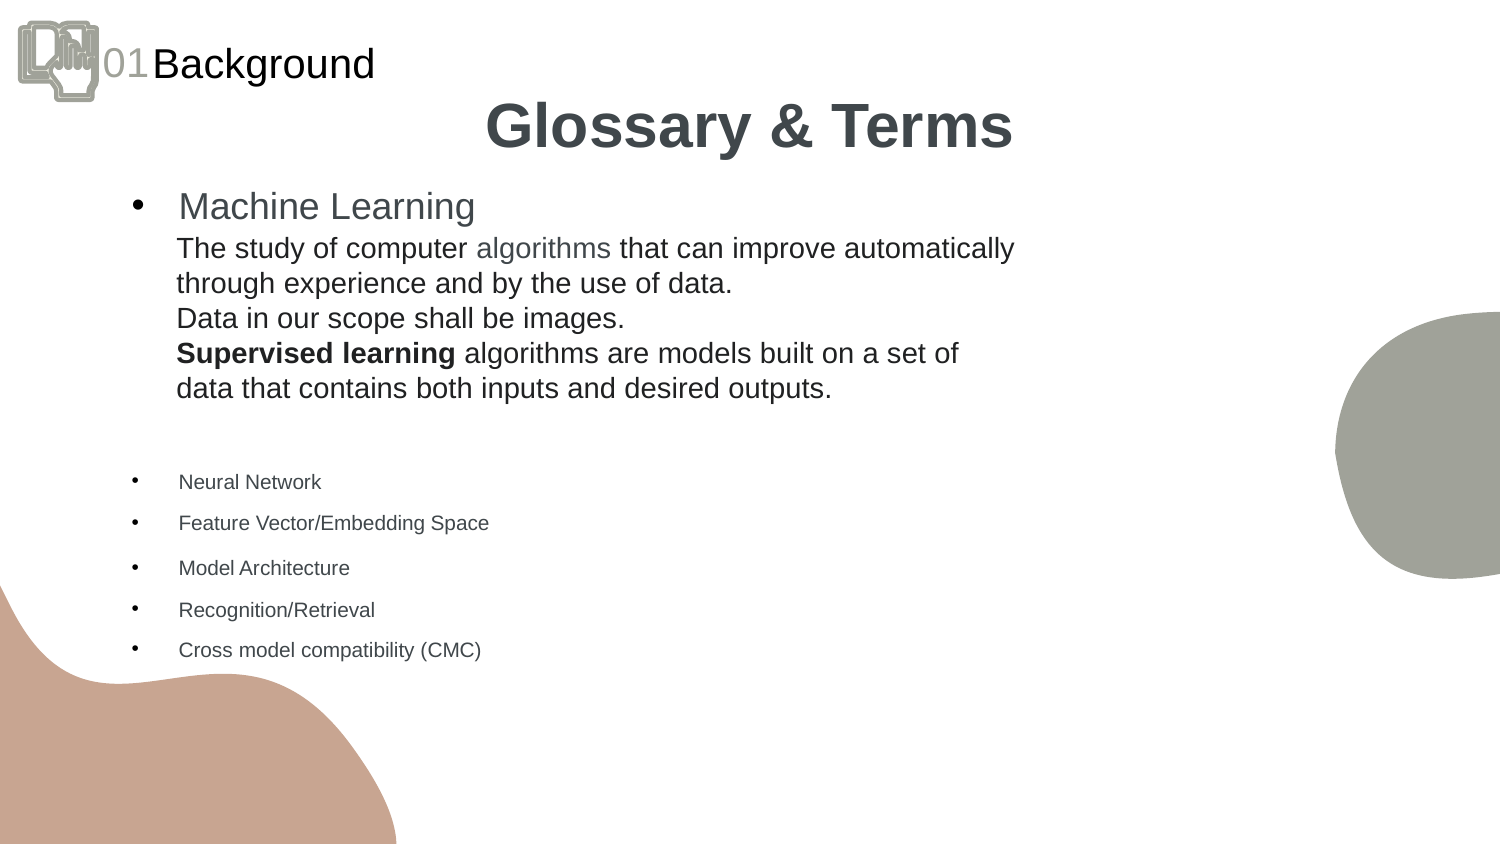

Background

01
# Glossary & Terms
Machine Learning
The study of computer algorithms that can improve automatically through experience and by the use of data.
Data in our scope shall be images.
Supervised learning algorithms are models built on a set of data that contains both inputs and desired outputs.
Neural Network
Feature Vector/Embedding Space
Model Architecture
Recognition/Retrieval
Cross model compatibility (CMC)